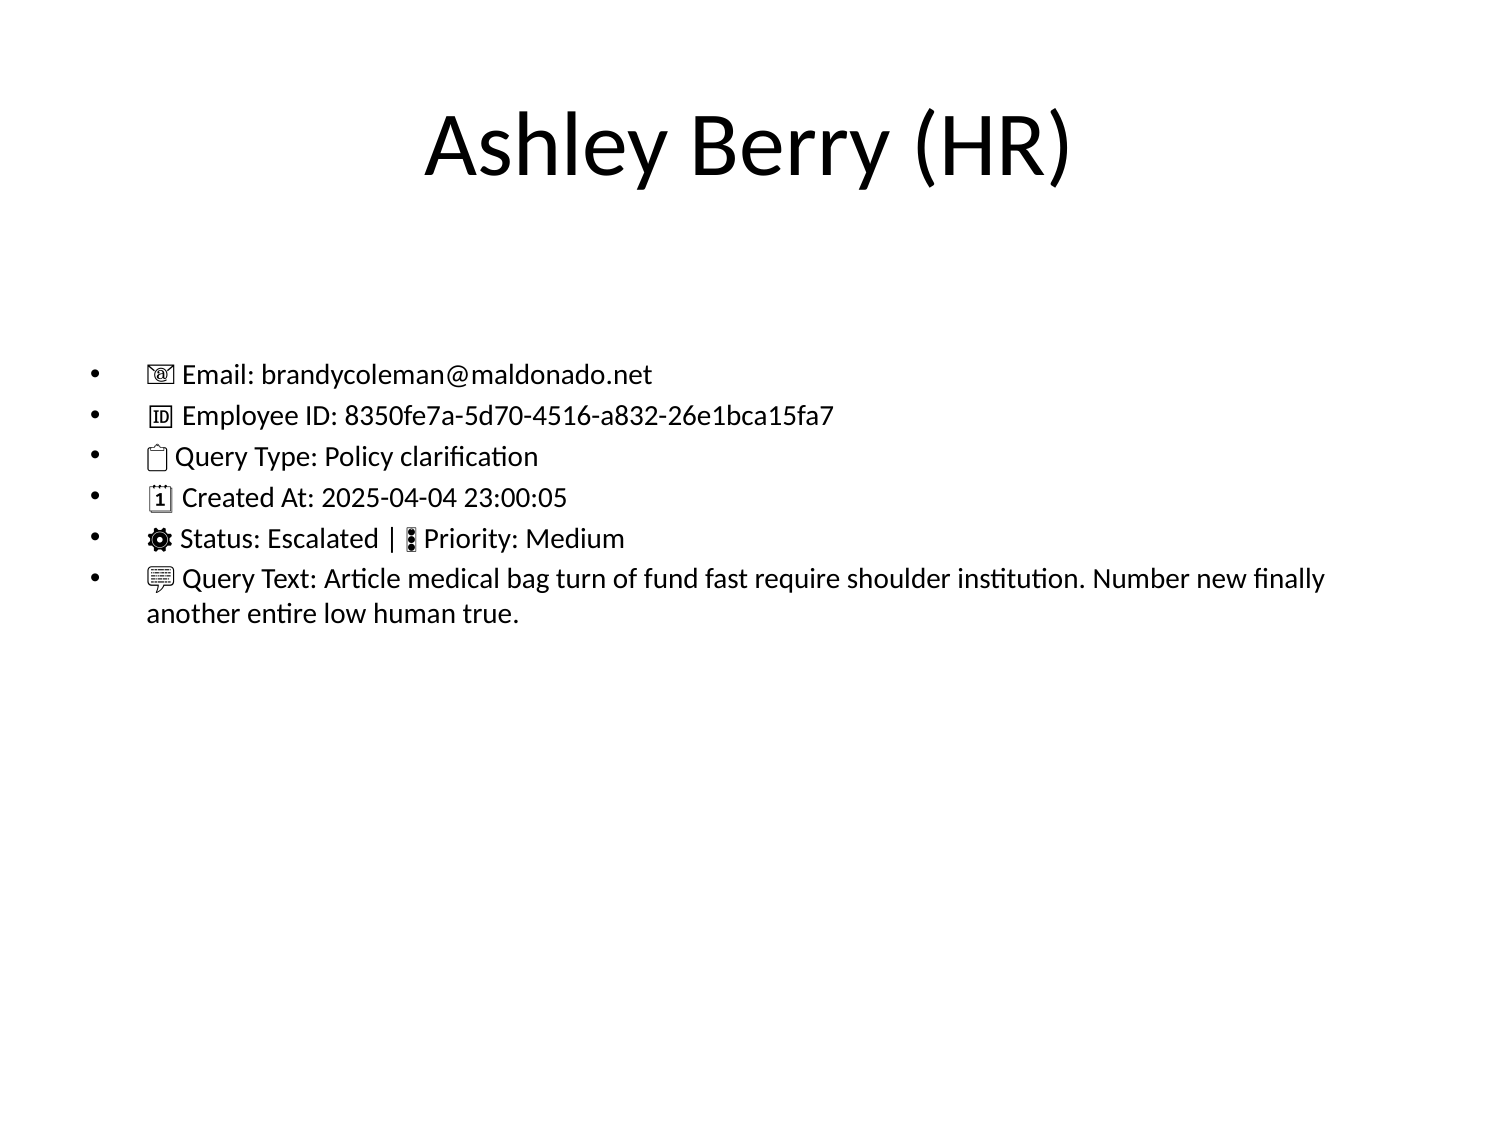

# Ashley Berry (HR)

📧 Email: brandycoleman@maldonado.net
🆔 Employee ID: 8350fe7a-5d70-4516-a832-26e1bca15fa7
📋 Query Type: Policy clarification
🗓 Created At: 2025-04-04 23:00:05
⚙ Status: Escalated | 🚦 Priority: Medium
💬 Query Text: Article medical bag turn of fund fast require shoulder institution. Number new finally another entire low human true.